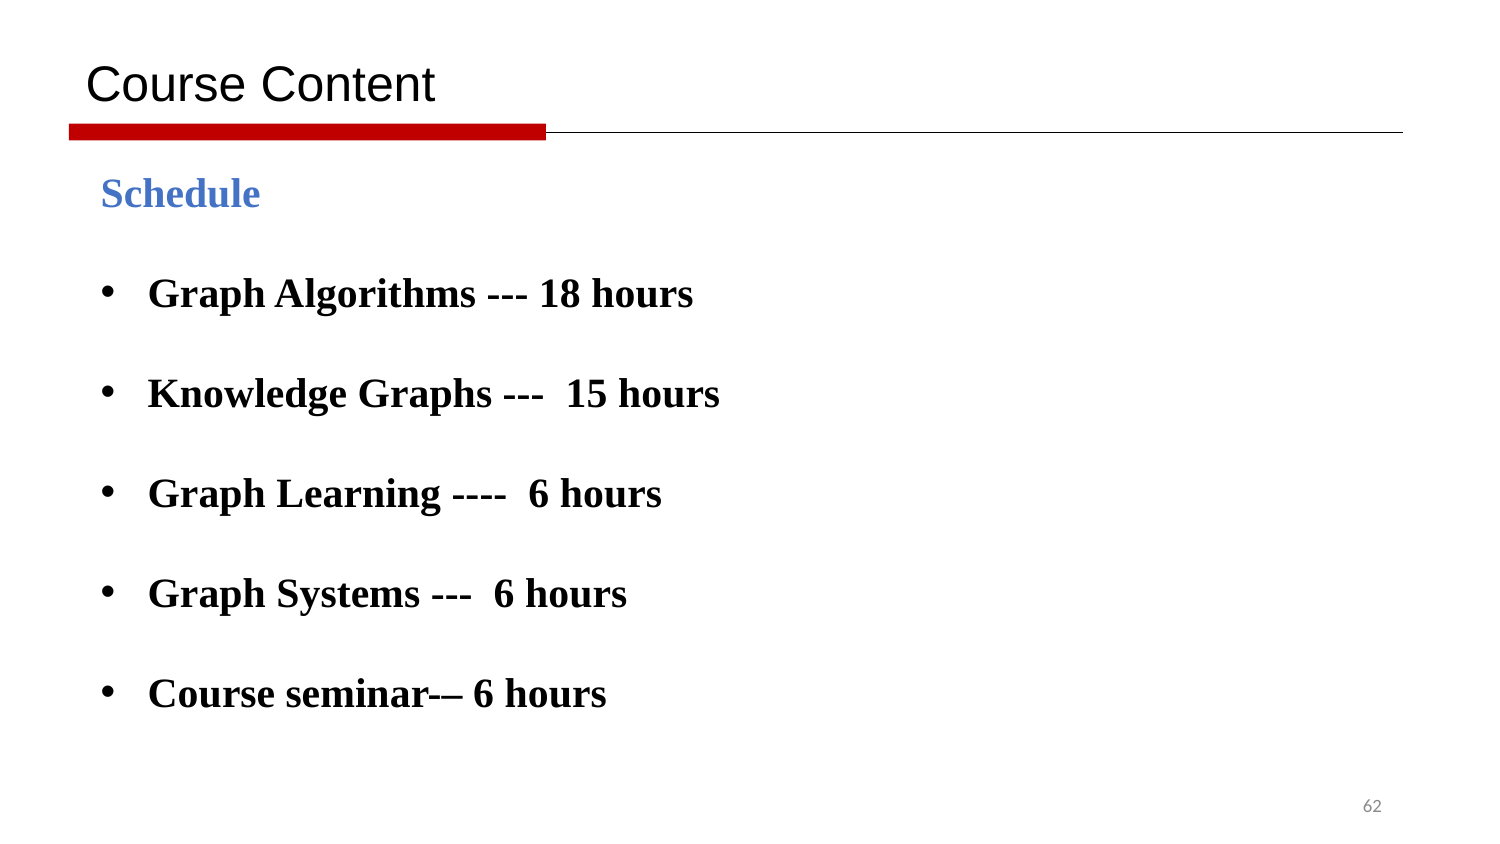

Course Content

Schedule

Graph Algorithms --- 18 hours

Knowledge Graphs ---  15 hours

Graph Learning ----  6 hours

Graph Systems ---  6 hours

Course seminar-– 6 hours
62